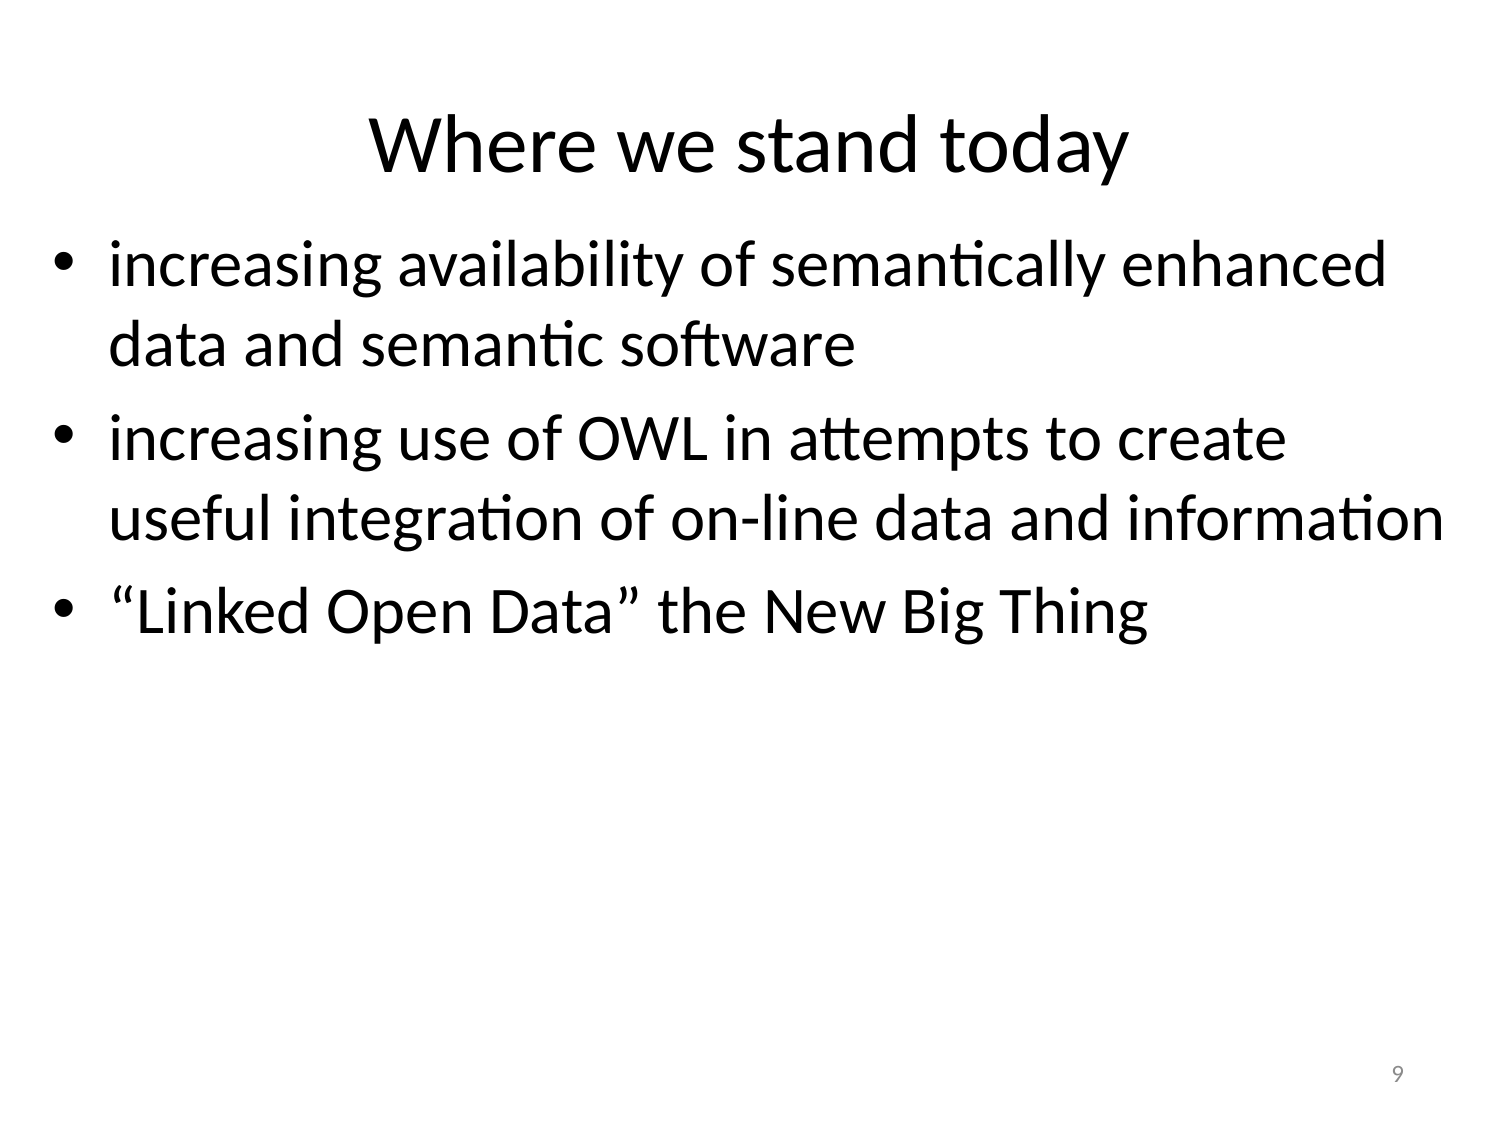

# Where we stand today
increasing availability of semantically enhanced data and semantic software
increasing use of OWL in attempts to create useful integration of on-line data and information
“Linked Open Data” the New Big Thing
9